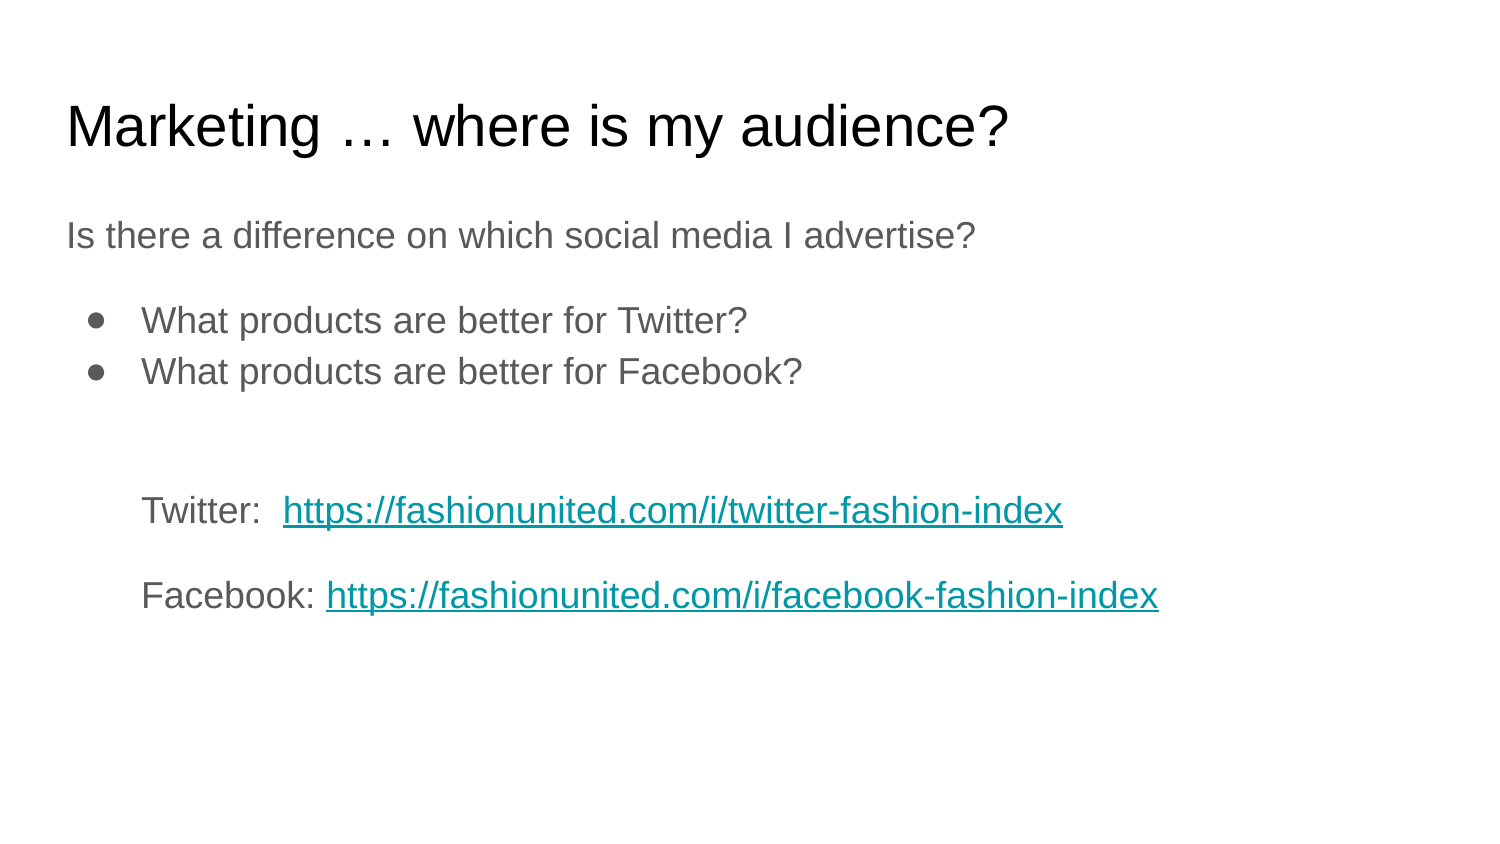

# Marketing … where is my audience?
Is there a difference on which social media I advertise?
What products are better for Twitter?
What products are better for Facebook?
Twitter:  https://fashionunited.com/i/twitter-fashion-index
Facebook: https://fashionunited.com/i/facebook-fashion-index